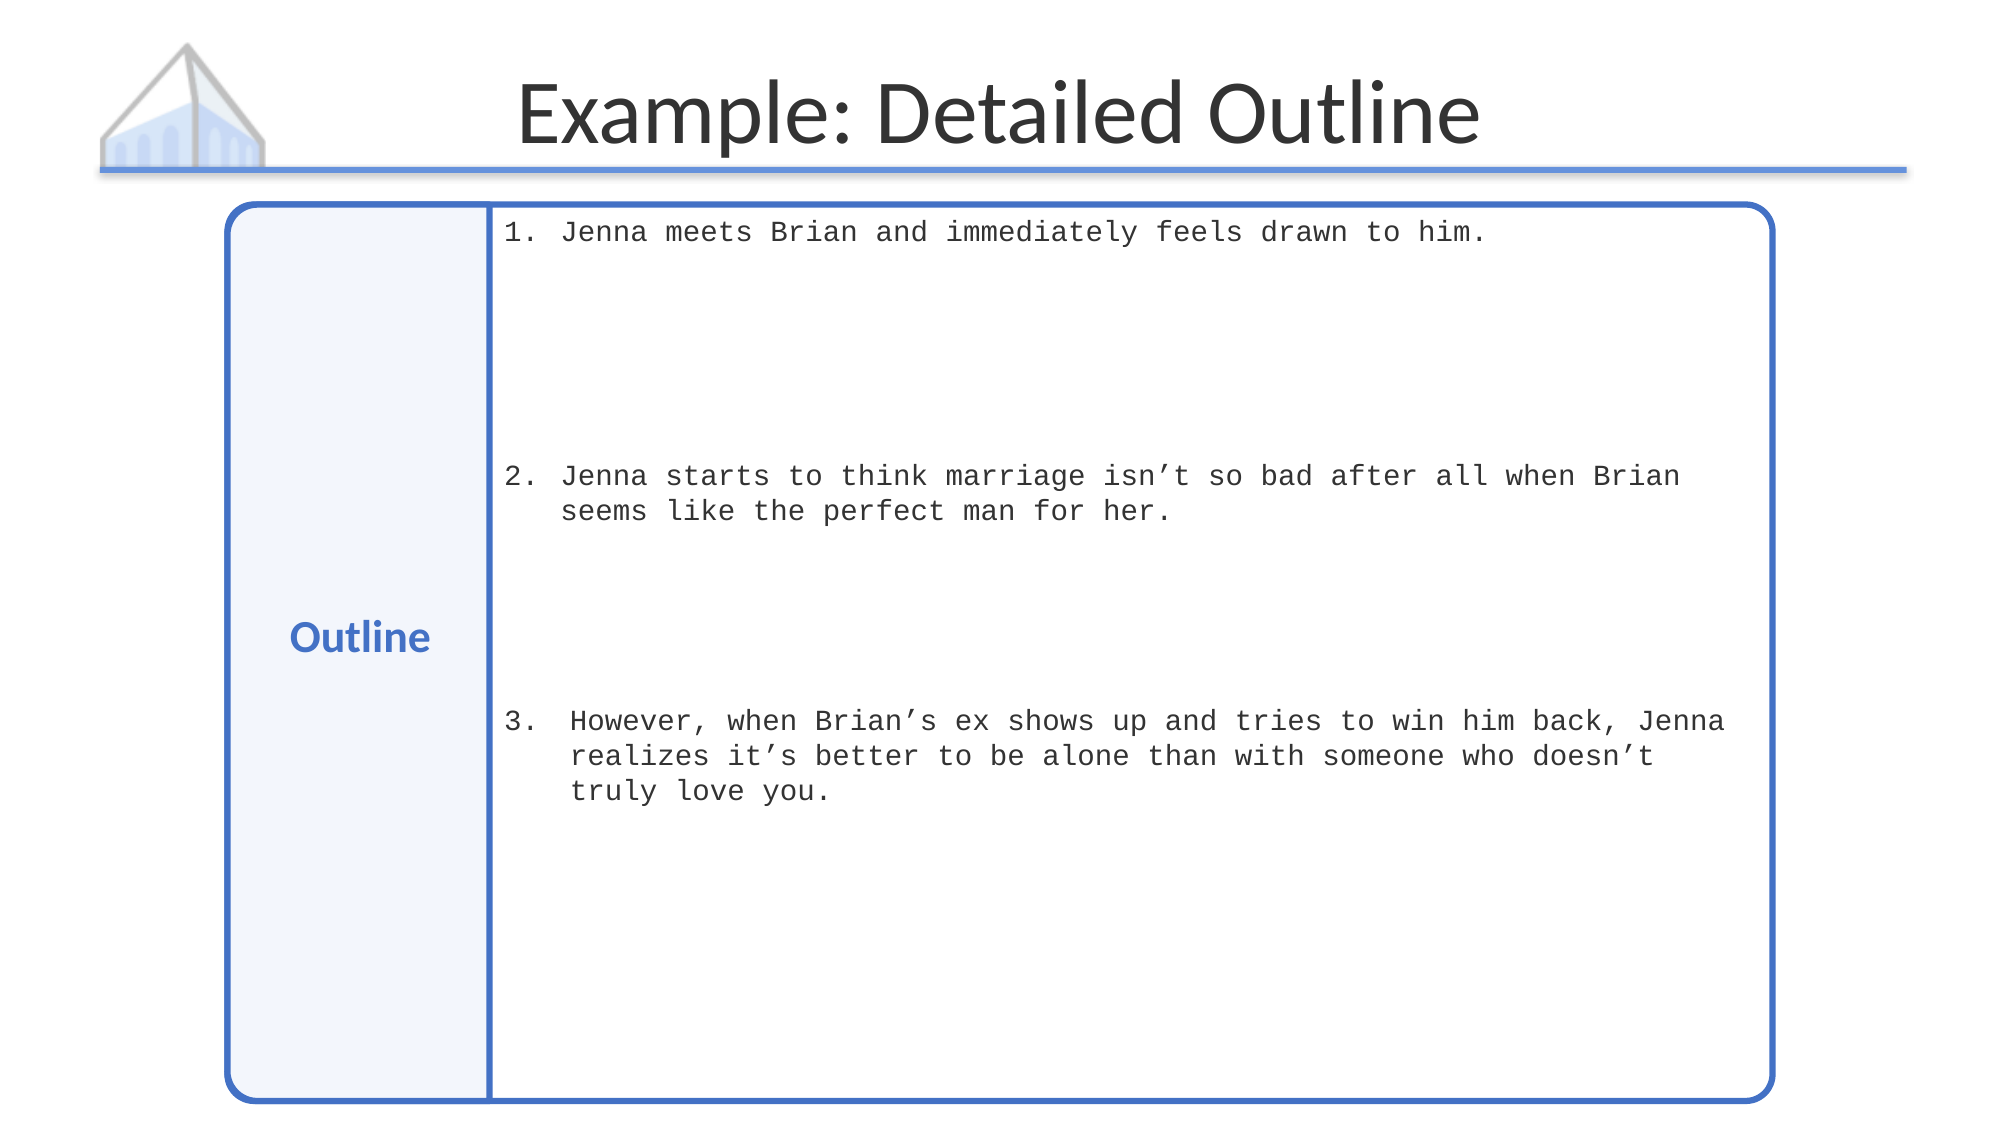

# Example: Detailed Outline

Jenna meets Brian and immediately feels drawn to him.

Jenna starts to think marriage isn’t so bad after all when Brian seems like the perfect man for her.

However, when Brian’s ex shows up and tries to win him back, Jenna realizes it’s better to be alone than with someone who doesn’t truly love you.

Outline